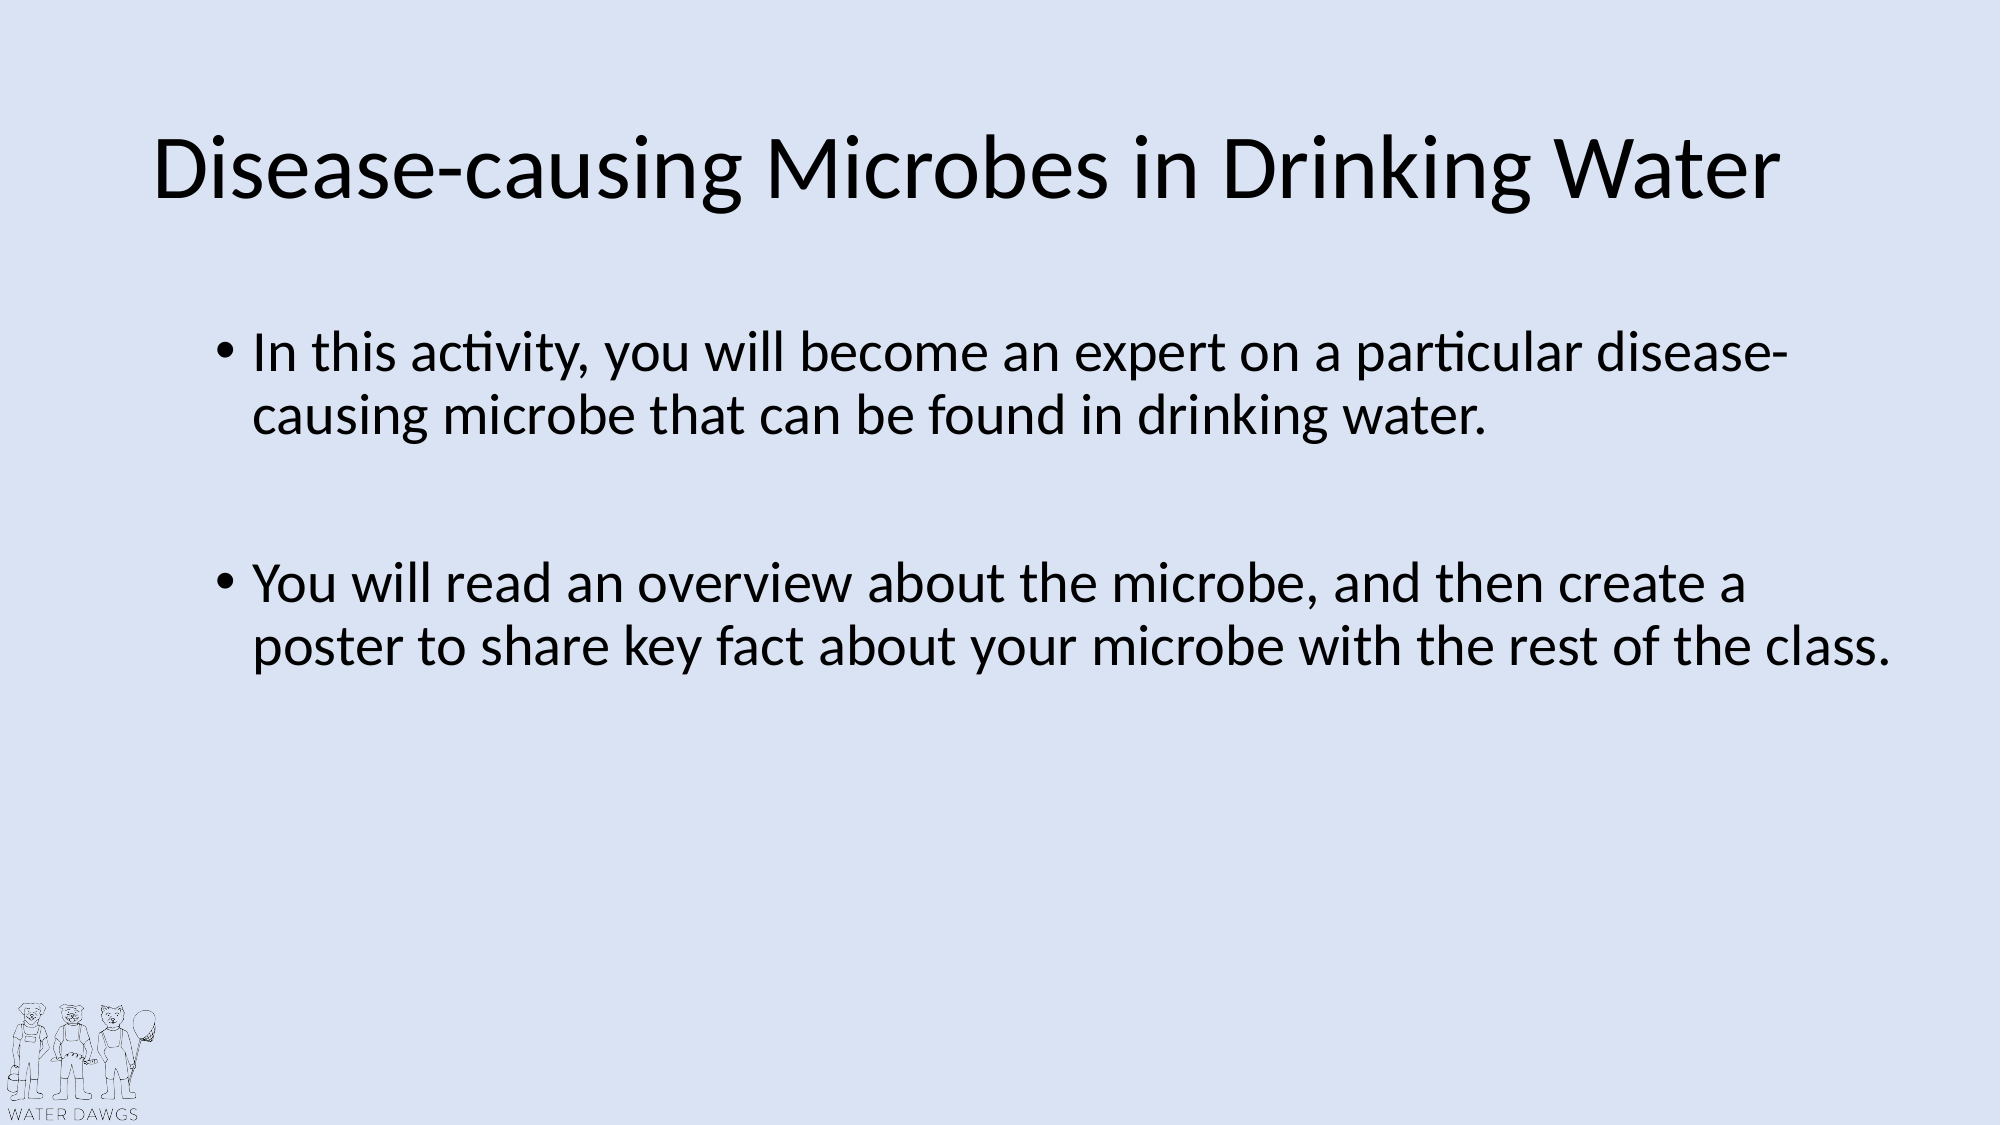

# Disease-causing Microbes in Drinking Water
In this activity, you will become an expert on a particular disease-causing microbe that can be found in drinking water.

You will read an overview about the microbe, and then create a poster to share key fact about your microbe with the rest of the class.